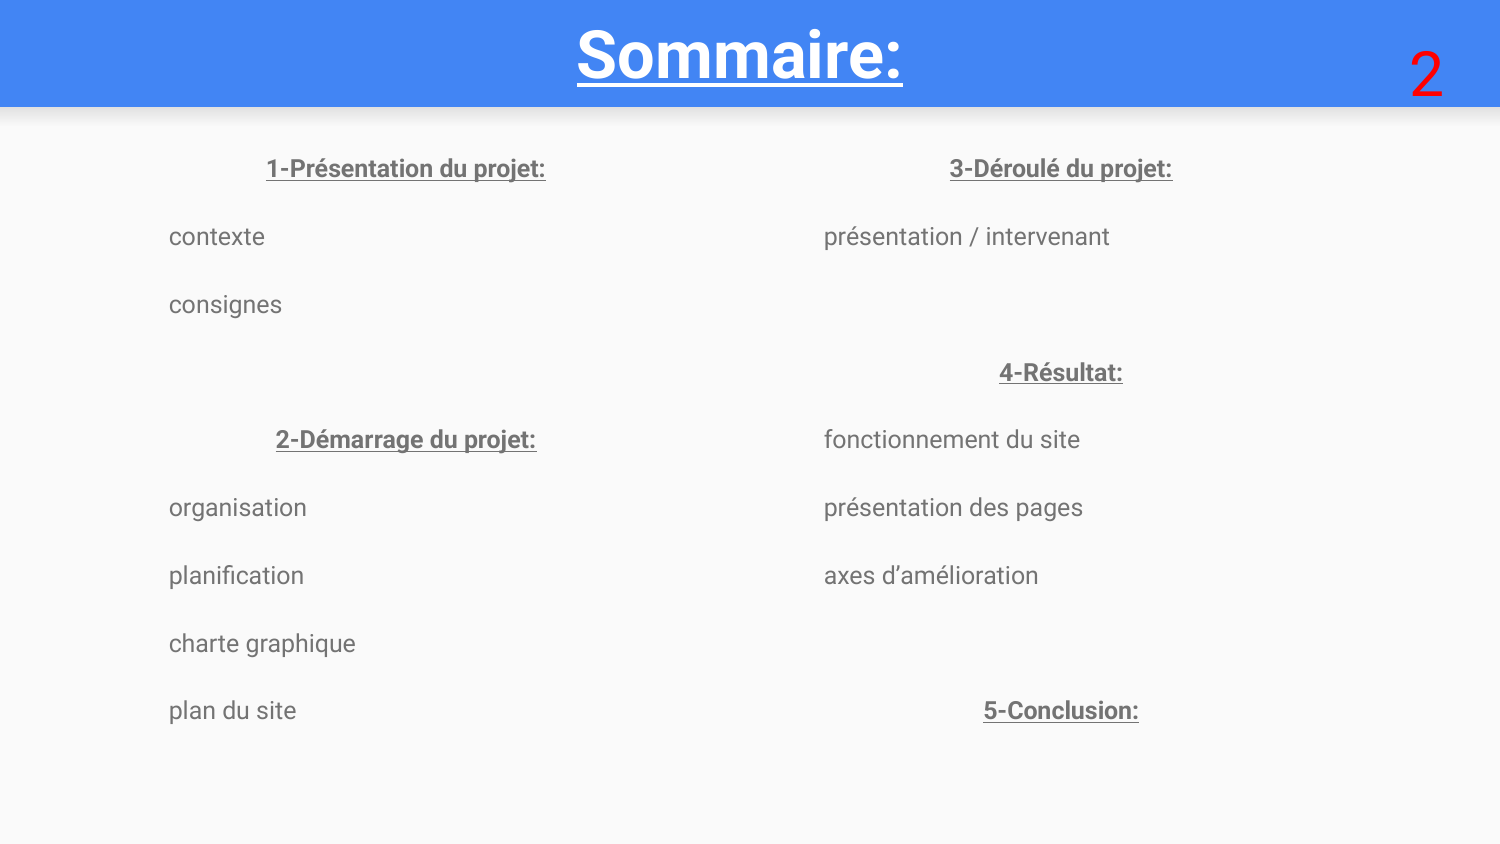

# Sommaire:
2
1-Présentation du projet:
contexte
consignes

2-Démarrage du projet:
organisation
planification
charte graphique
plan du site
3-Déroulé du projet:
présentation / intervenant

4-Résultat:
fonctionnement du site
présentation des pages
axes d’amélioration

5-Conclusion: